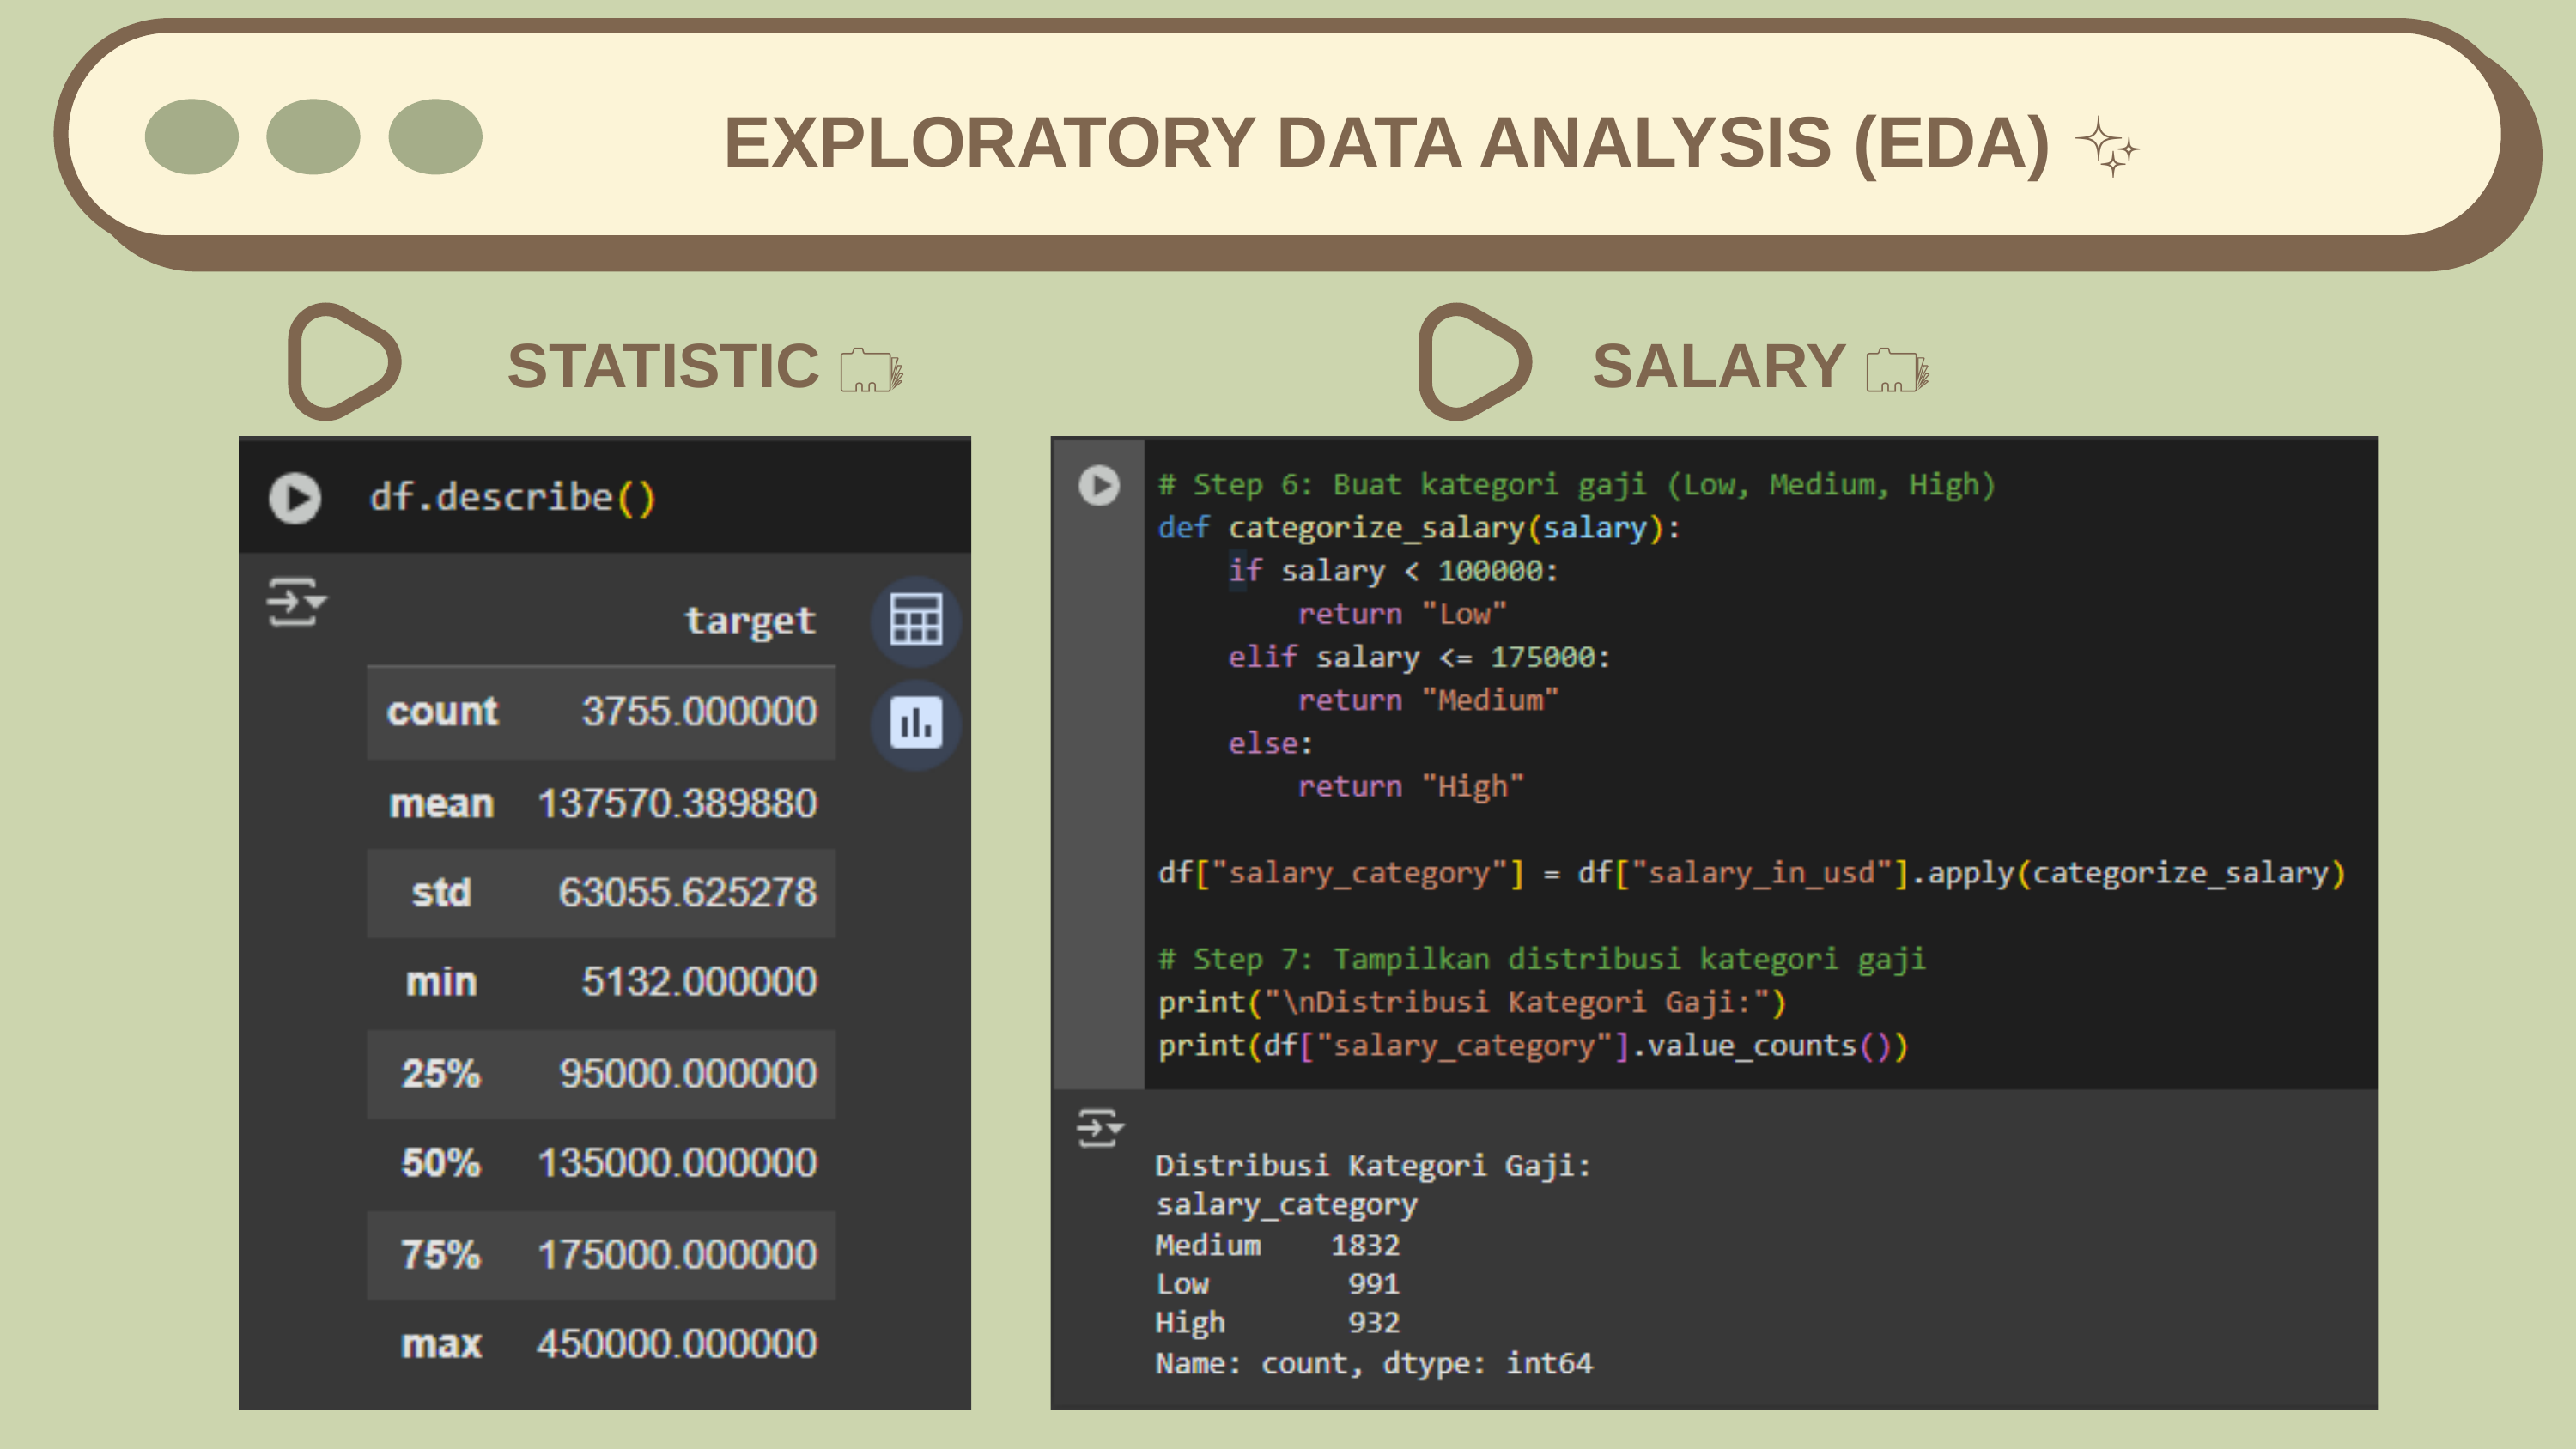

EXPLORATORY DATA ANALYSIS (EDA) ✨

STATISTIC 🗂
SALARY 🗂